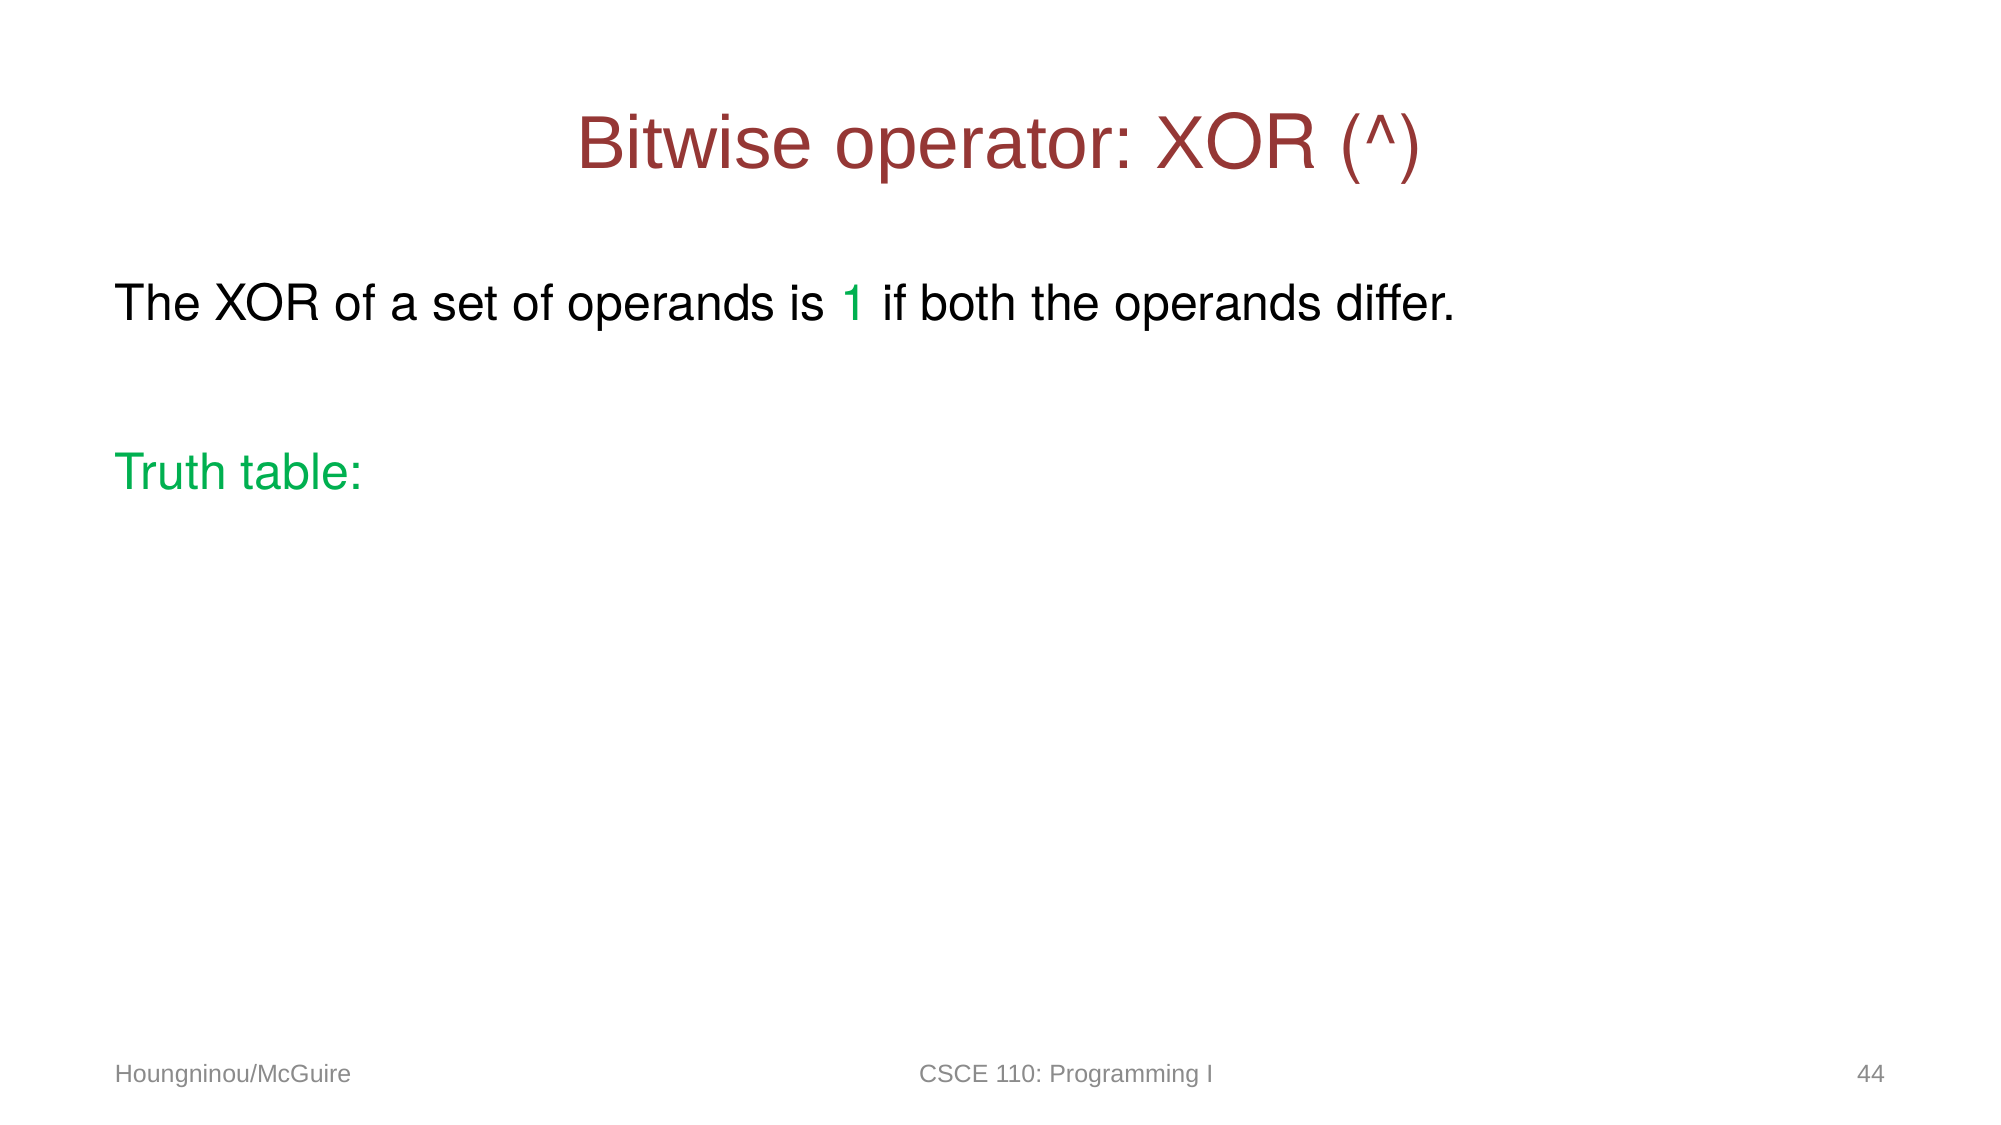

# Bitwise operator: XOR (^)
The XOR of a set of operands is 1 if both the operands differ.

Truth table:
Houngninou/McGuire
CSCE 110: Programming I
44